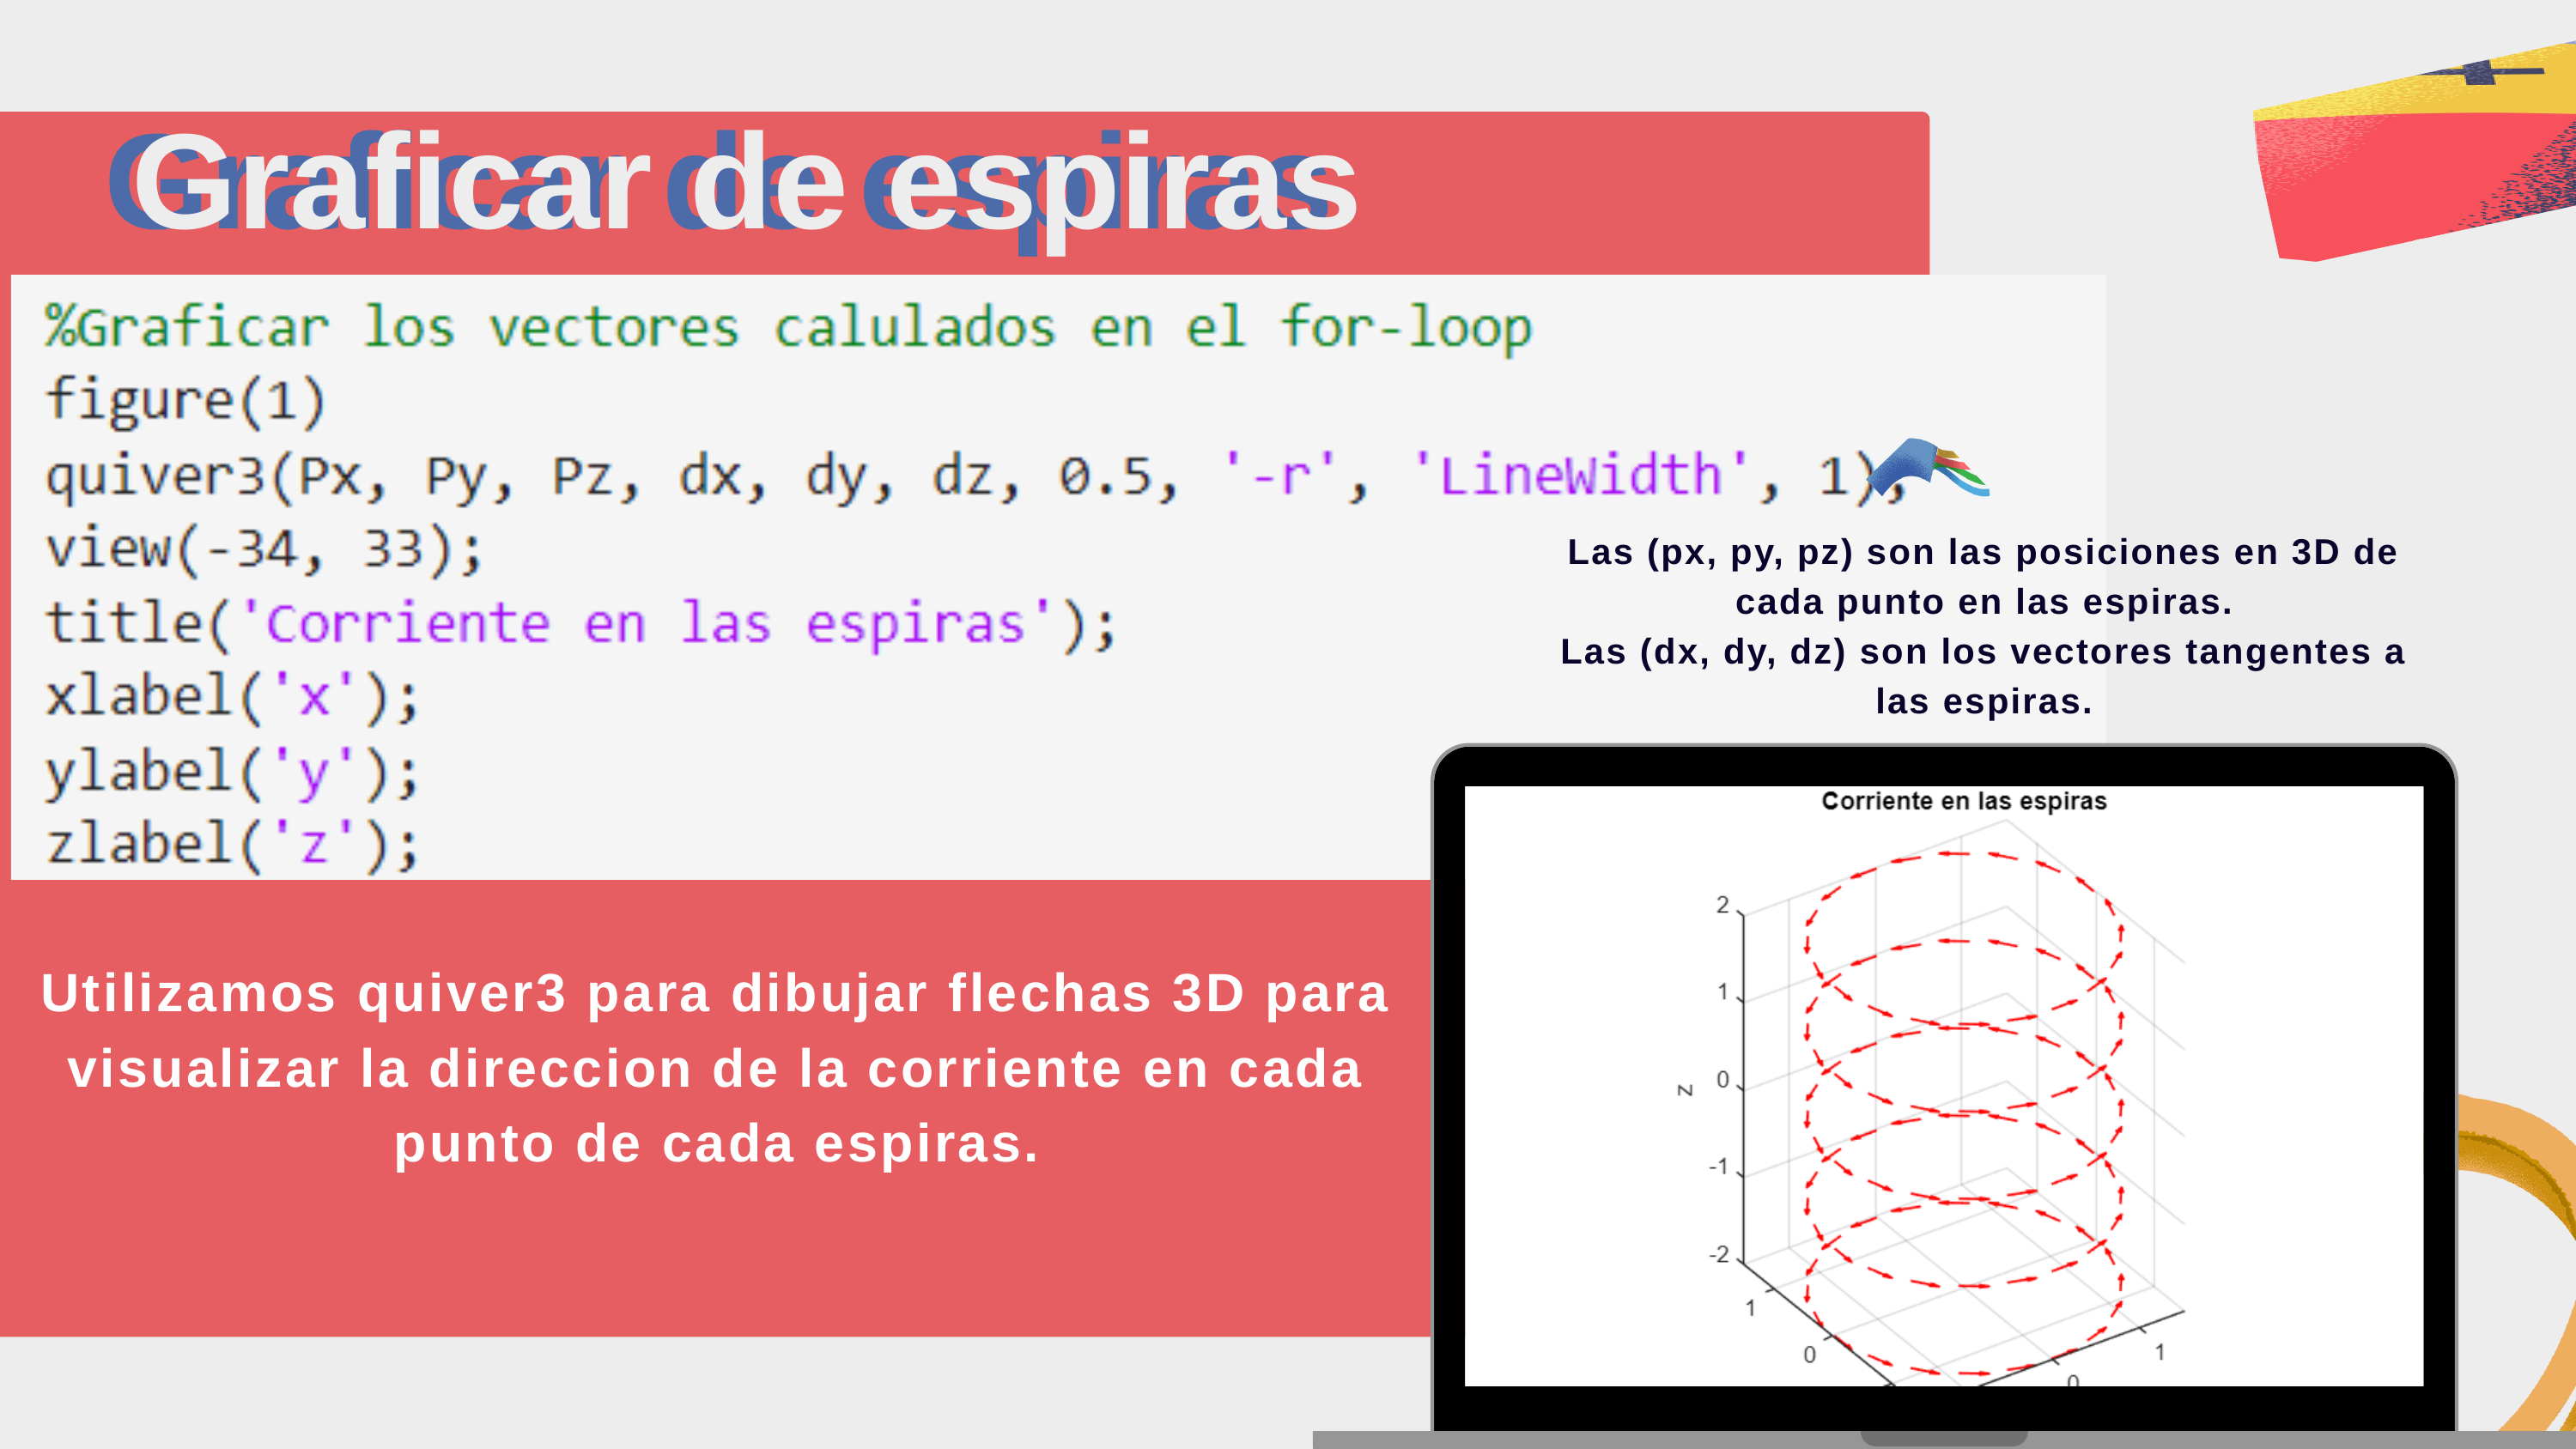

Graficar de espiras
Graficar de espiras

Las (px, py, pz) son las posiciones en 3D de cada punto en las espiras.
Las (dx, dy, dz) son los vectores tangentes a las espiras.

Utilizamos quiver3 para dibujar flechas 3D para visualizar la direccion de la corriente en cada punto de cada espiras.